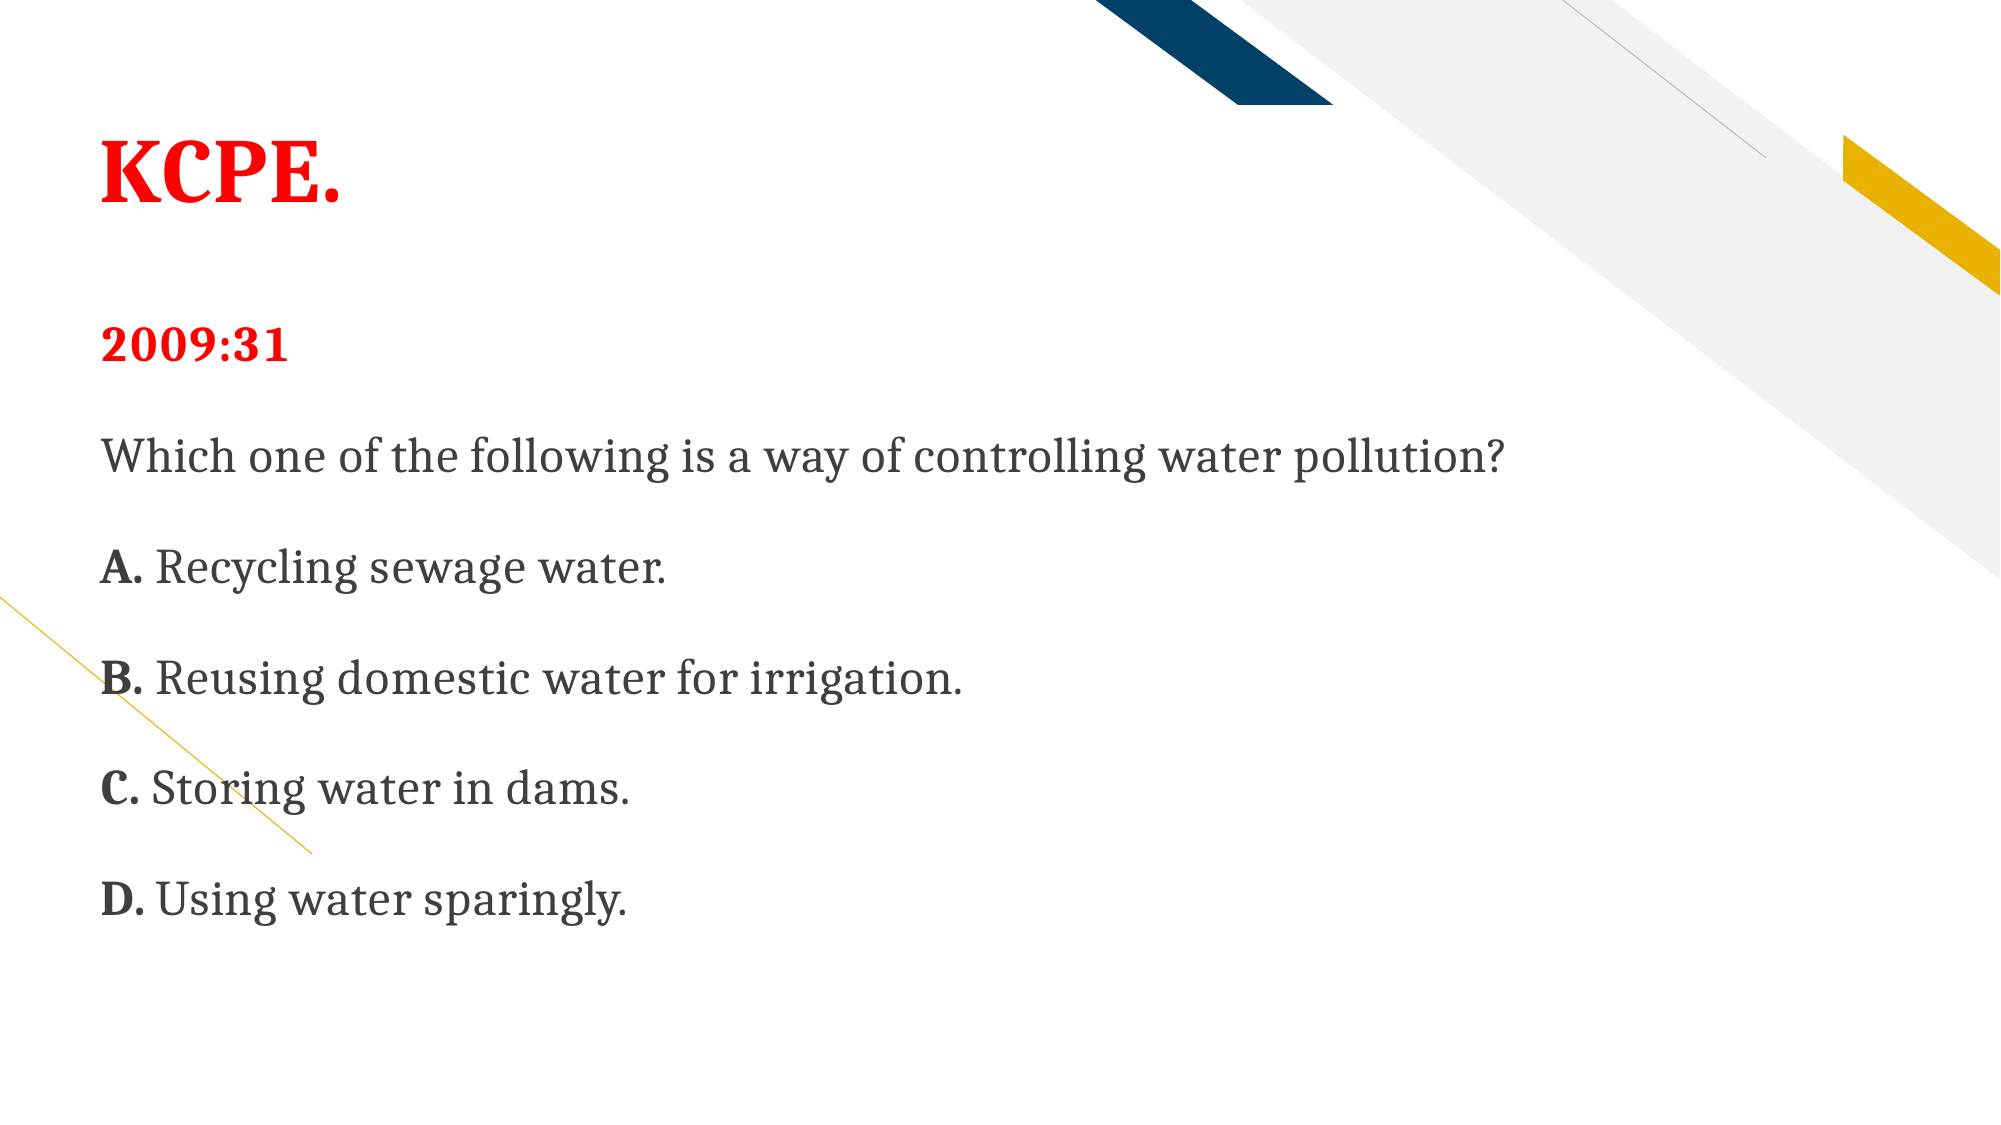

# KCPE.
2009:31
Which one of the following is a way of controlling water pollution?
A. Recycling sewage water.
B. Reusing domestic water for irrigation.
C. Storing water in dams.
D. Using water sparingly.